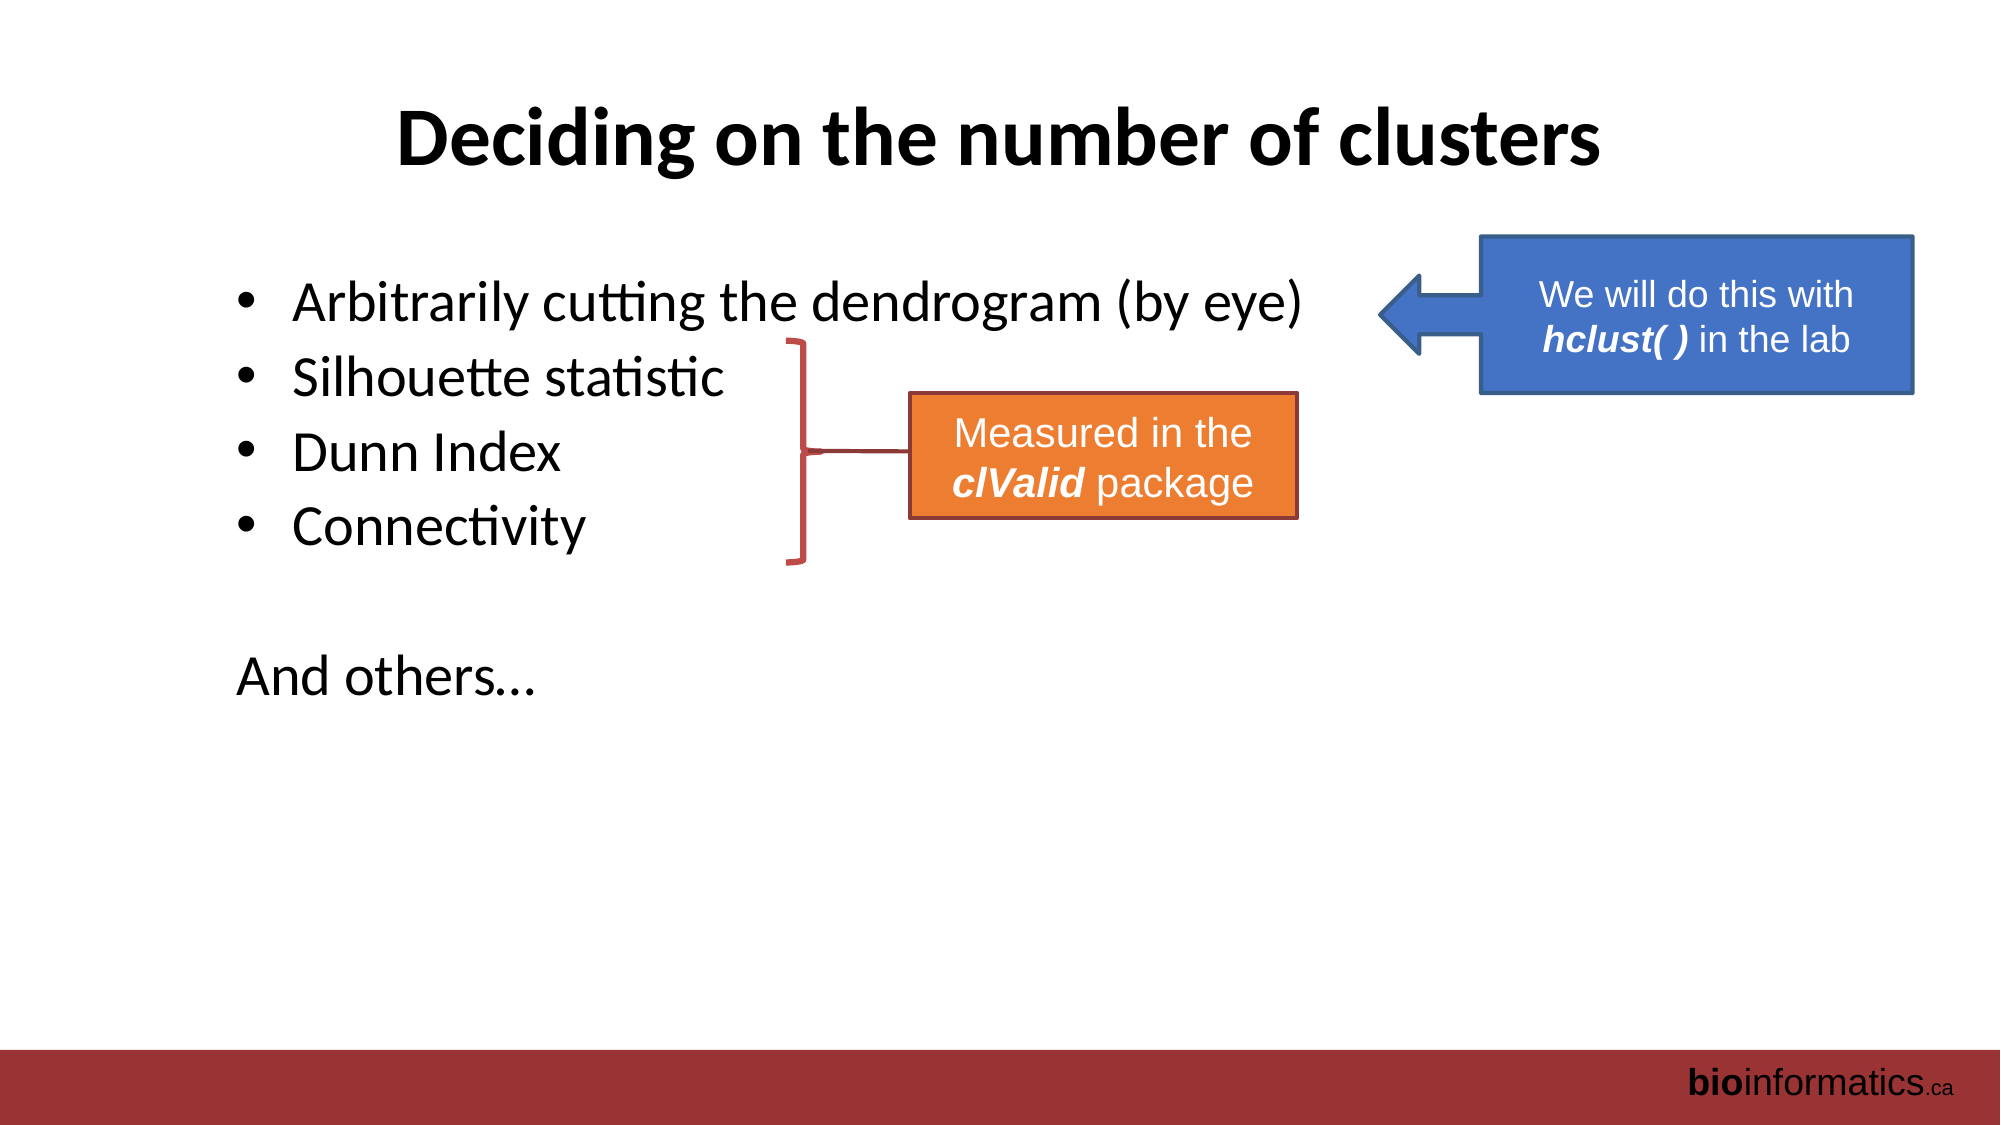

# Deciding on the number of clusters
We will do this with hclust( ) in the lab
Arbitrarily cutting the dendrogram (by eye)
Silhouette statistic
Dunn Index
Connectivity

And others…

Measured in the clValid package